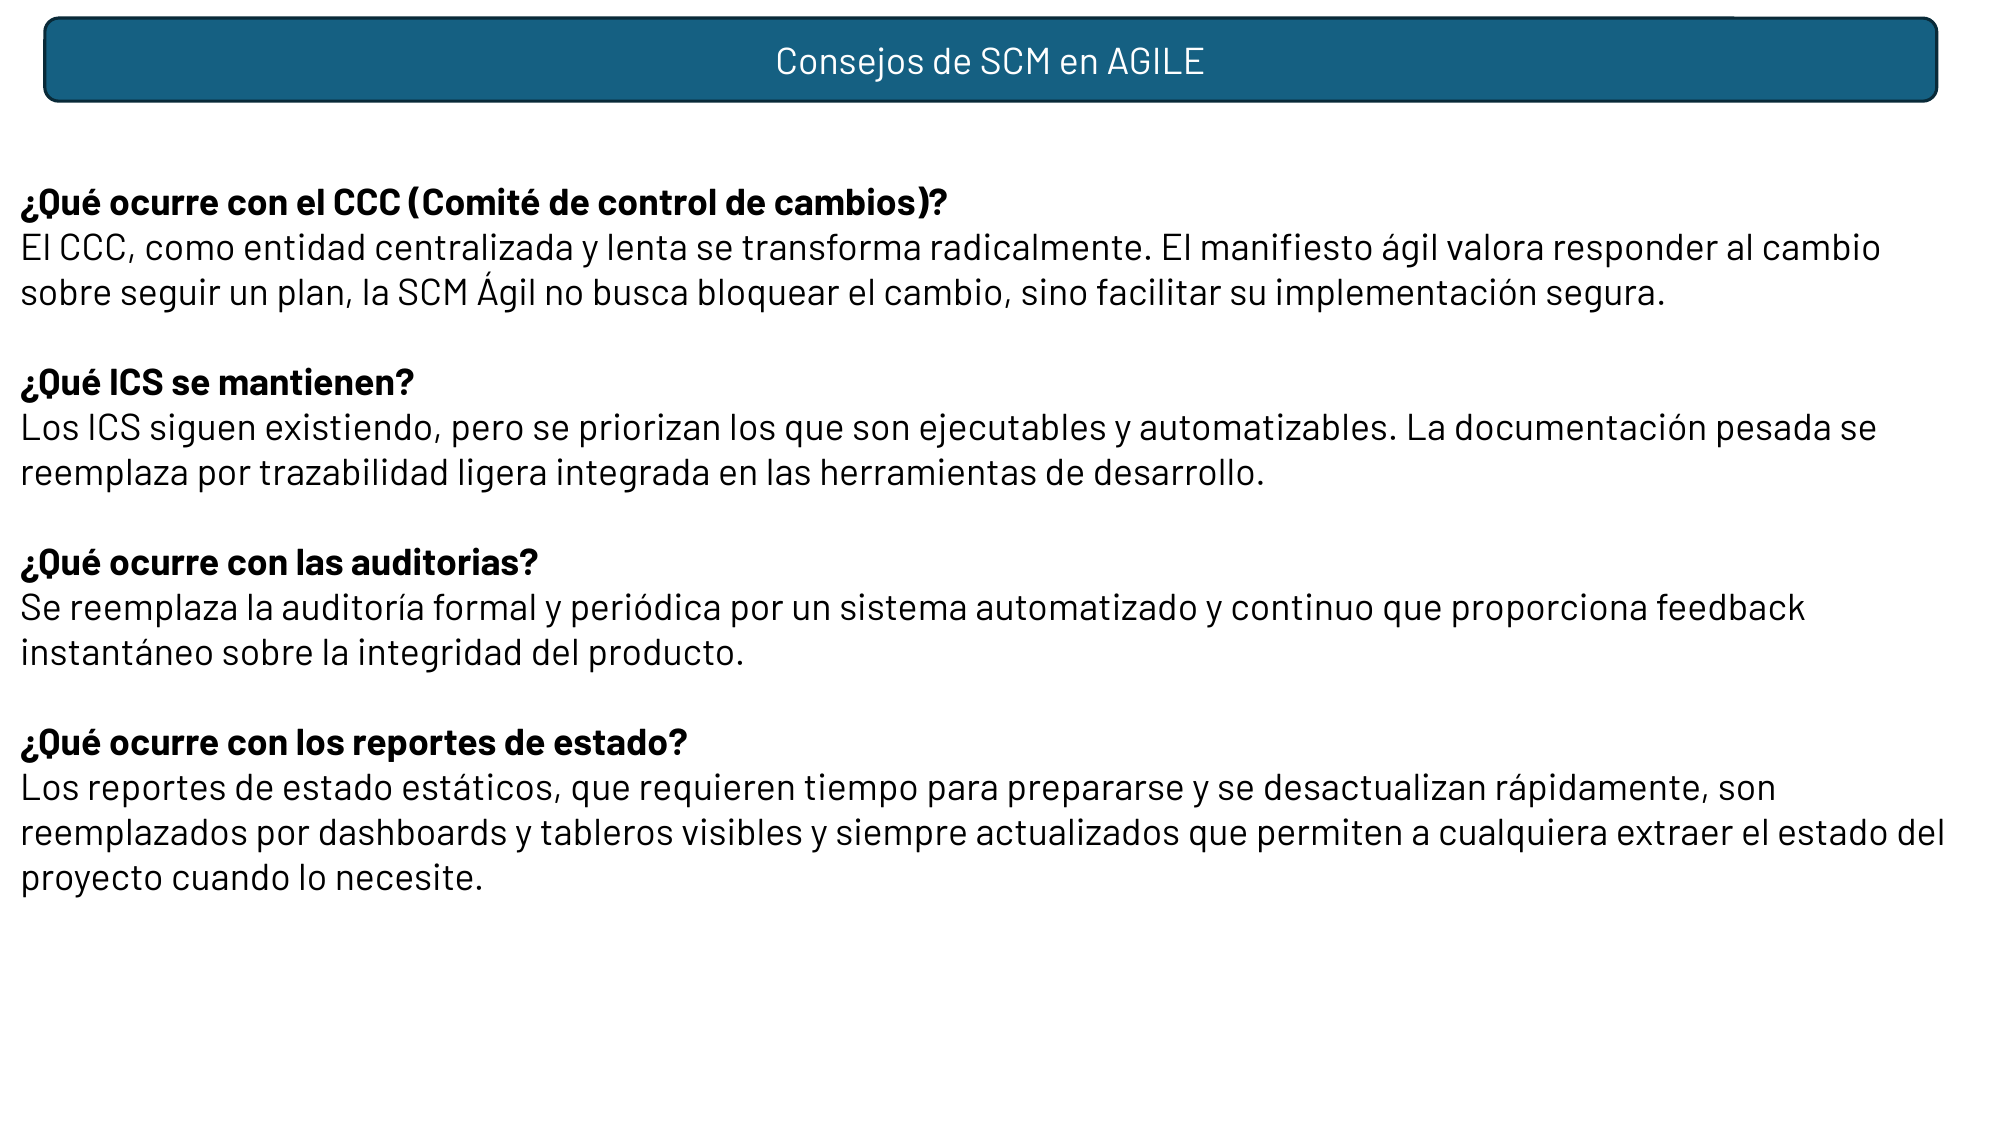

Consejos de SCM en AGILE
¿Qué ocurre con el CCC (Comité de control de cambios)?
El CCC, como entidad centralizada y lenta se transforma radicalmente. El manifiesto ágil valora responder al cambio sobre seguir un plan, la SCM Ágil no busca bloquear el cambio, sino facilitar su implementación segura.

¿Qué ICS se mantienen?
Los ICS siguen existiendo, pero se priorizan los que son ejecutables y automatizables. La documentación pesada se reemplaza por trazabilidad ligera integrada en las herramientas de desarrollo.

¿Qué ocurre con las auditorias?
Se reemplaza la auditoría formal y periódica por un sistema automatizado y continuo que proporciona feedback instantáneo sobre la integridad del producto.

¿Qué ocurre con los reportes de estado?
Los reportes de estado estáticos, que requieren tiempo para prepararse y se desactualizan rápidamente, son reemplazados por dashboards y tableros visibles y siempre actualizados que permiten a cualquiera extraer el estado del proyecto cuando lo necesite.